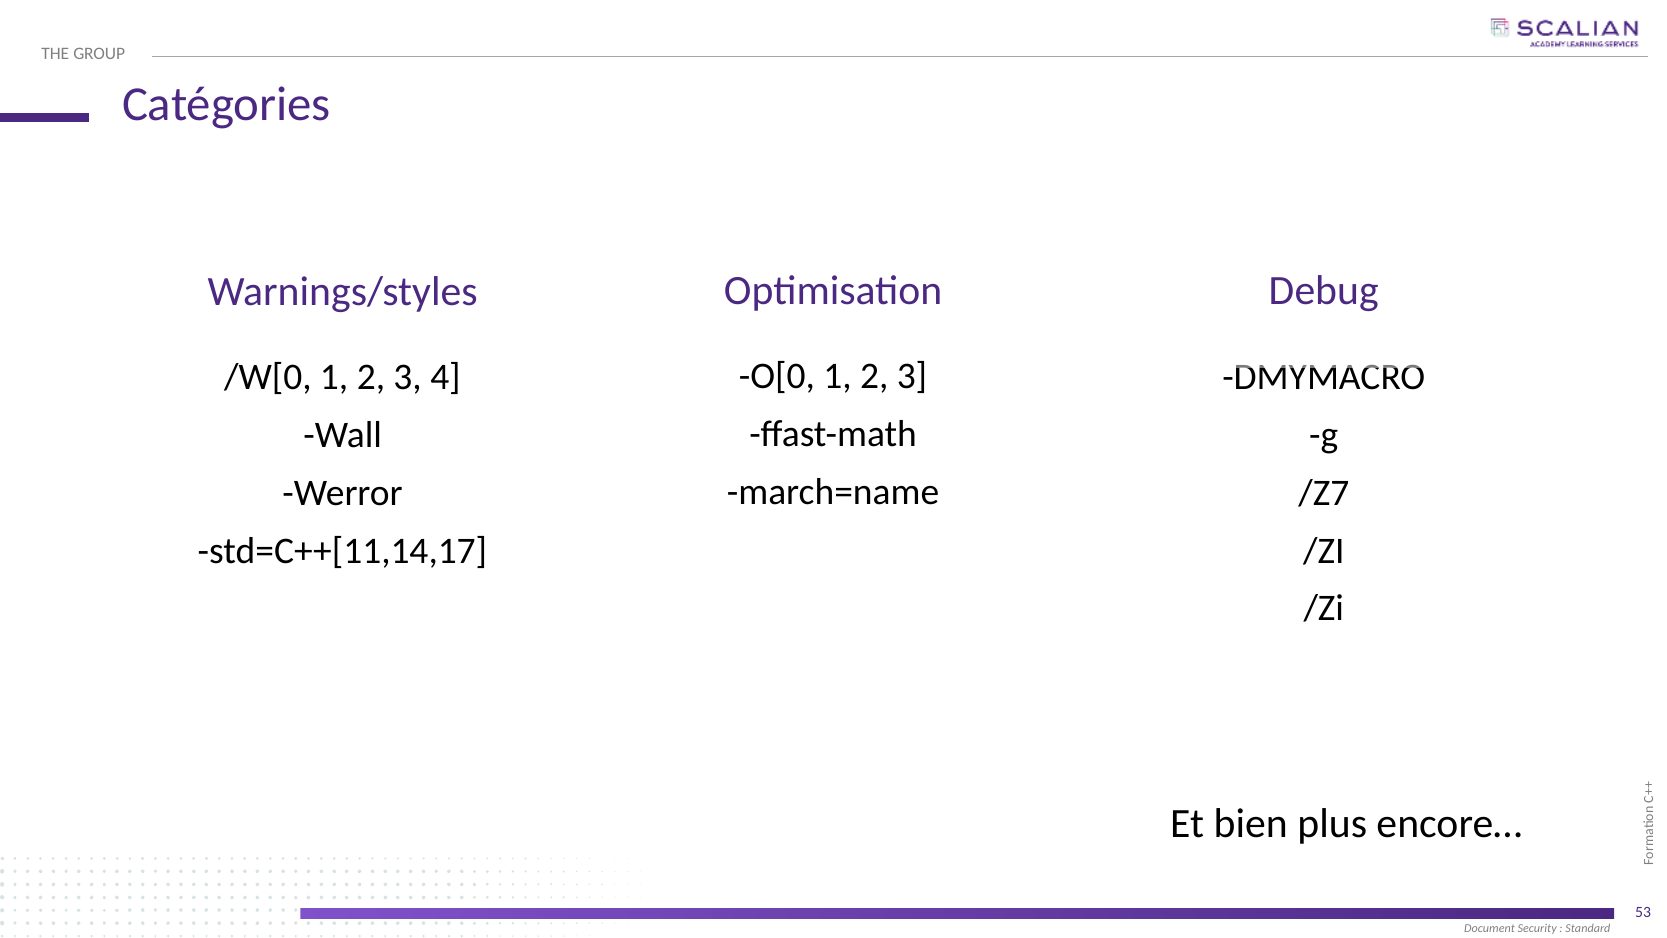

# Catégories

Optimisation
Debug
Warnings/styles

-O[0, 1, 2, 3]
-ffast-math
-march=name

/W[0, 1, 2, 3, 4]
-Wall
-Werror
-std=C++[11,14,17]

-DMYMACRO
-g
/Z7
/ZI
/Zi

Et bien plus encore…